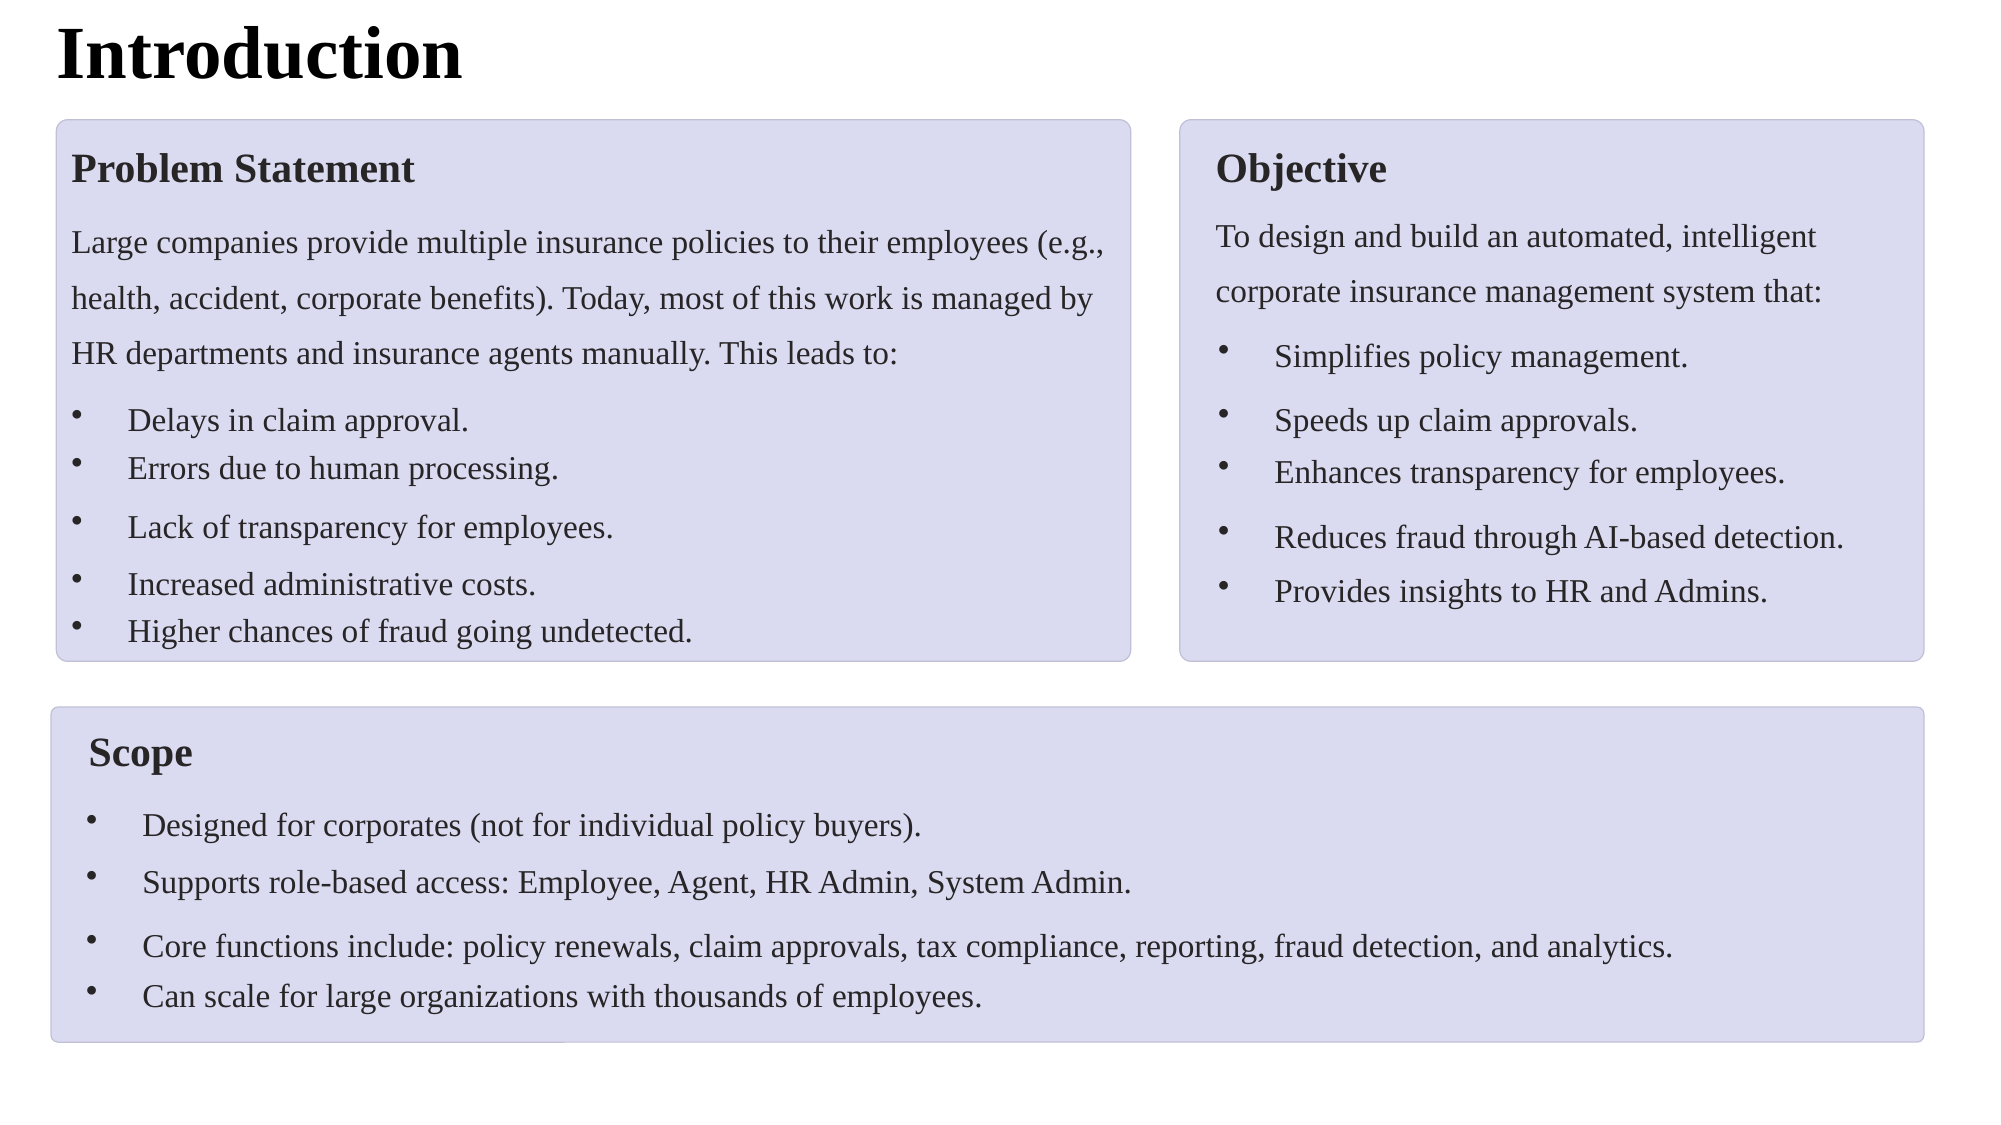

Introduction

Problem Statement
Objective
To design and build an automated, intelligent corporate insurance management system that:
Large companies provide multiple insurance policies to their employees (e.g., health, accident, corporate benefits). Today, most of this work is managed by HR departments and insurance agents manually. This leads to:
Simplifies policy management.
Speeds up claim approvals.
Delays in claim approval.
Errors due to human processing.
Enhances transparency for employees.
Lack of transparency for employees.
Reduces fraud through AI-based detection.
Increased administrative costs.
Provides insights to HR and Admins.
Higher chances of fraud going undetected.

Scope
Designed for corporates (not for individual policy buyers).
Supports role-based access: Employee, Agent, HR Admin, System Admin.
Core functions include: policy renewals, claim approvals, tax compliance, reporting, fraud detection, and analytics.
Can scale for large organizations with thousands of employees.